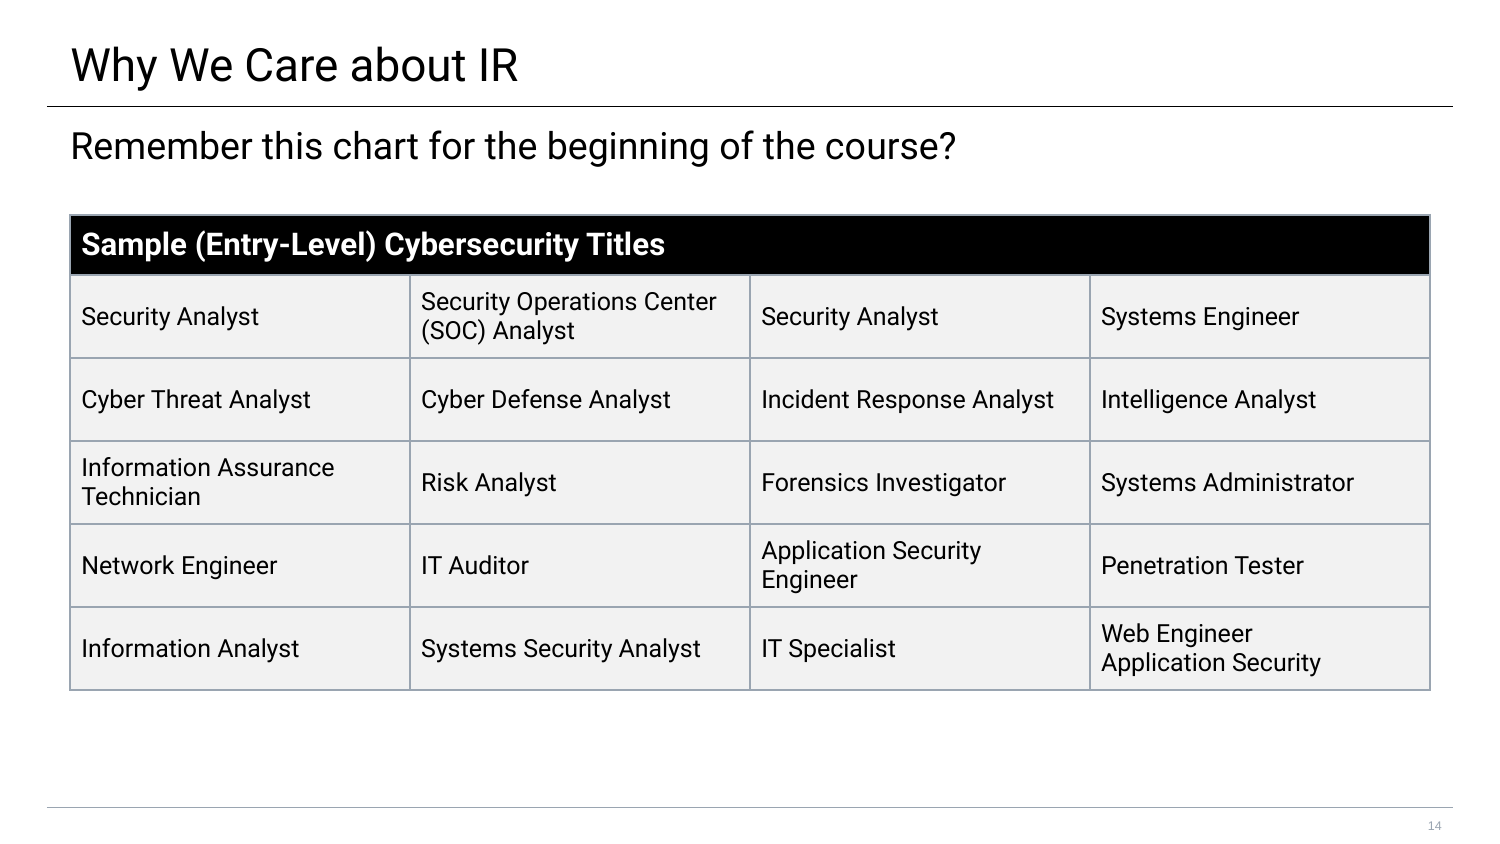

# Why We Care about IR
Remember this chart for the beginning of the course?
| Sample (Entry-Level) Cybersecurity Titles |  |  |  |
| --- | --- | --- | --- |
| Security Analyst | Security Operations Center (SOC) Analyst | Security Analyst | Systems Engineer |
| Cyber Threat Analyst | Cyber Defense Analyst | Incident Response Analyst | Intelligence Analyst |
| Information Assurance Technician | Risk Analyst | Forensics Investigator | Systems Administrator |
| Network Engineer | IT Auditor | Application Security Engineer | Penetration Tester |
| Information Analyst | Systems Security Analyst | IT Specialist | Web Engineer Application Security |
14